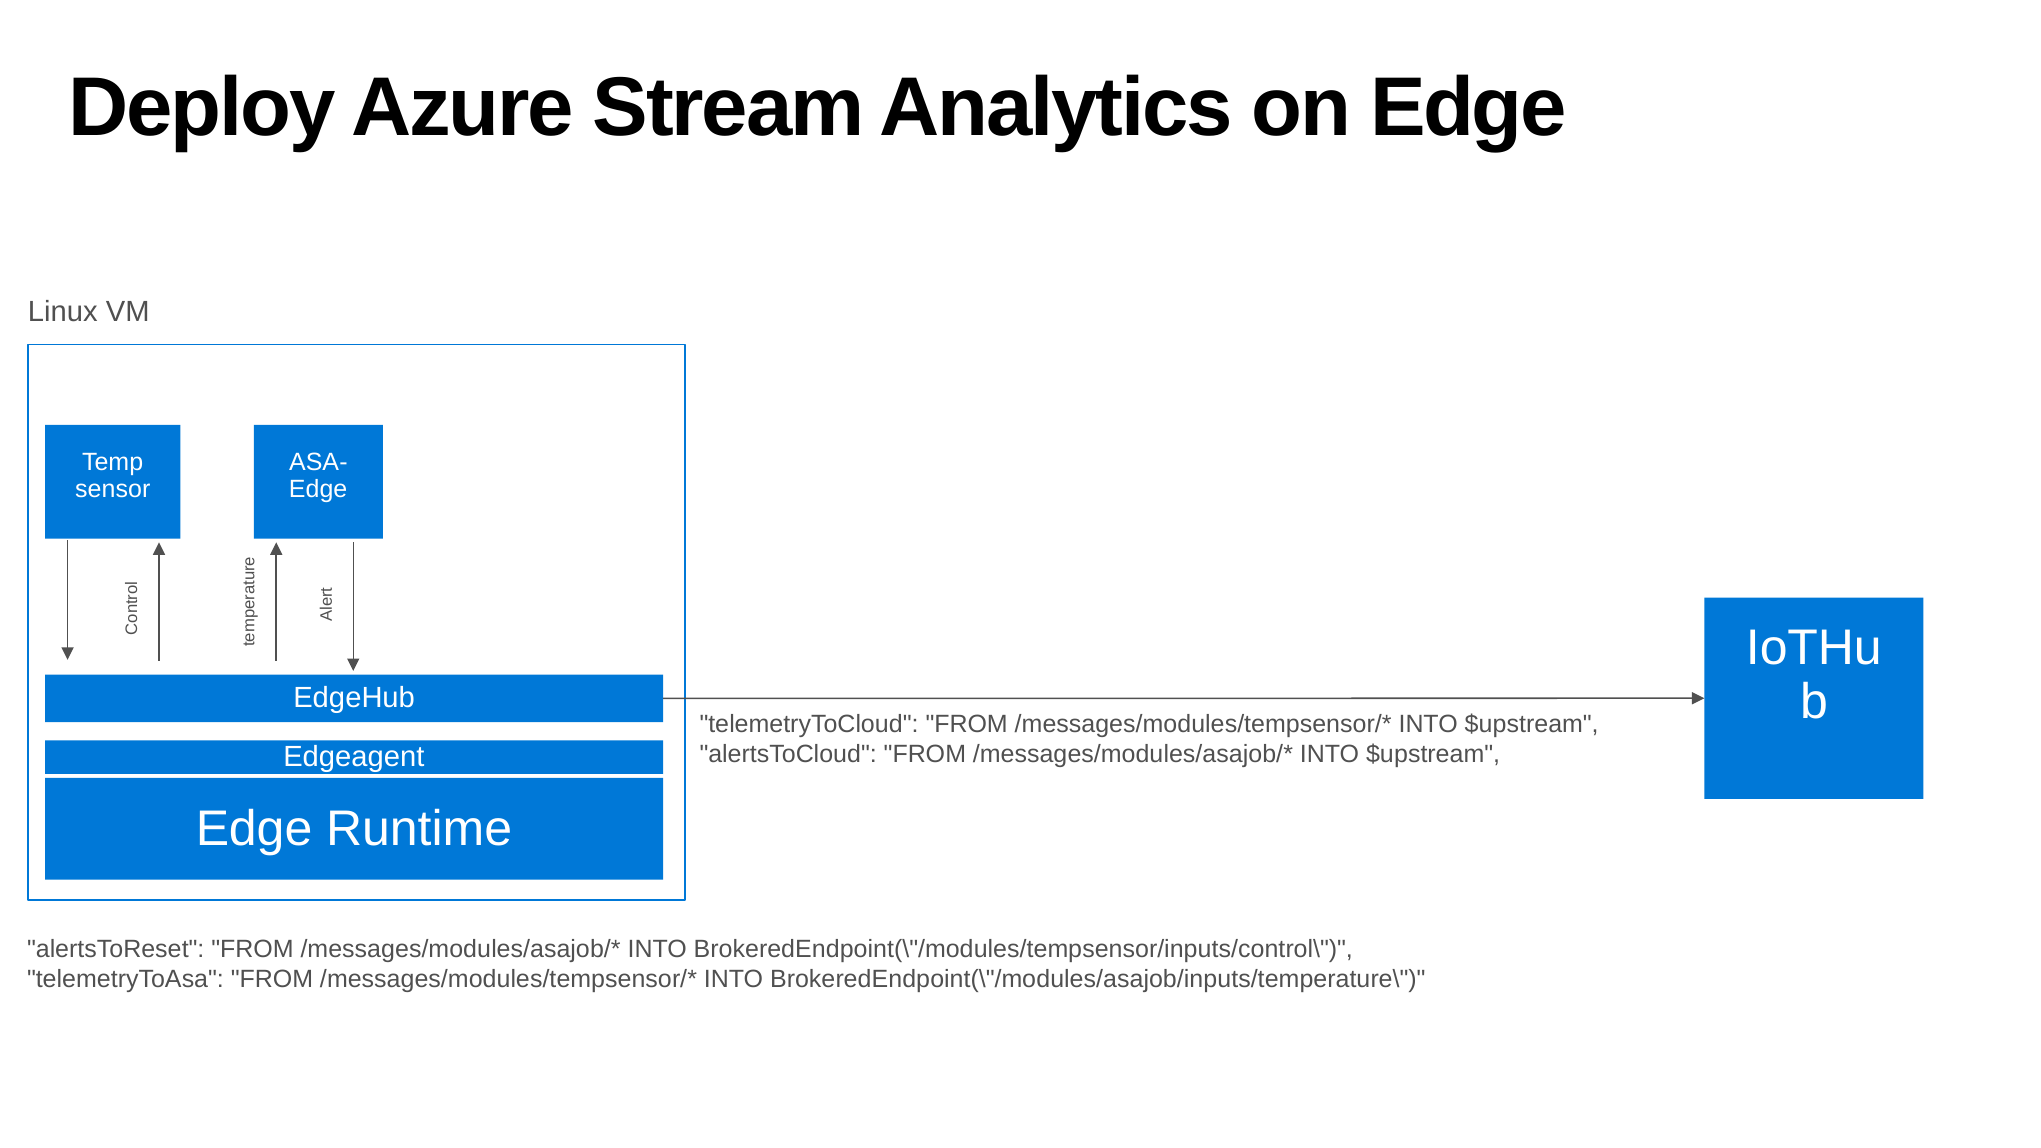

# Deploy Azure Stream Analytics on Edge
Linux VM

Temp sensor
ASA-Edge
temperature
Alert
Control
IoTHub
EdgeHub
"telemetryToCloud": "FROM /messages/modules/tempsensor/* INTO $upstream", "alertsToCloud": "FROM /messages/modules/asajob/* INTO $upstream",
Edgeagent
Edge Runtime
"alertsToReset": "FROM /messages/modules/asajob/* INTO BrokeredEndpoint(\"/modules/tempsensor/inputs/control\")",
"telemetryToAsa": "FROM /messages/modules/tempsensor/* INTO BrokeredEndpoint(\"/modules/asajob/inputs/temperature\")"